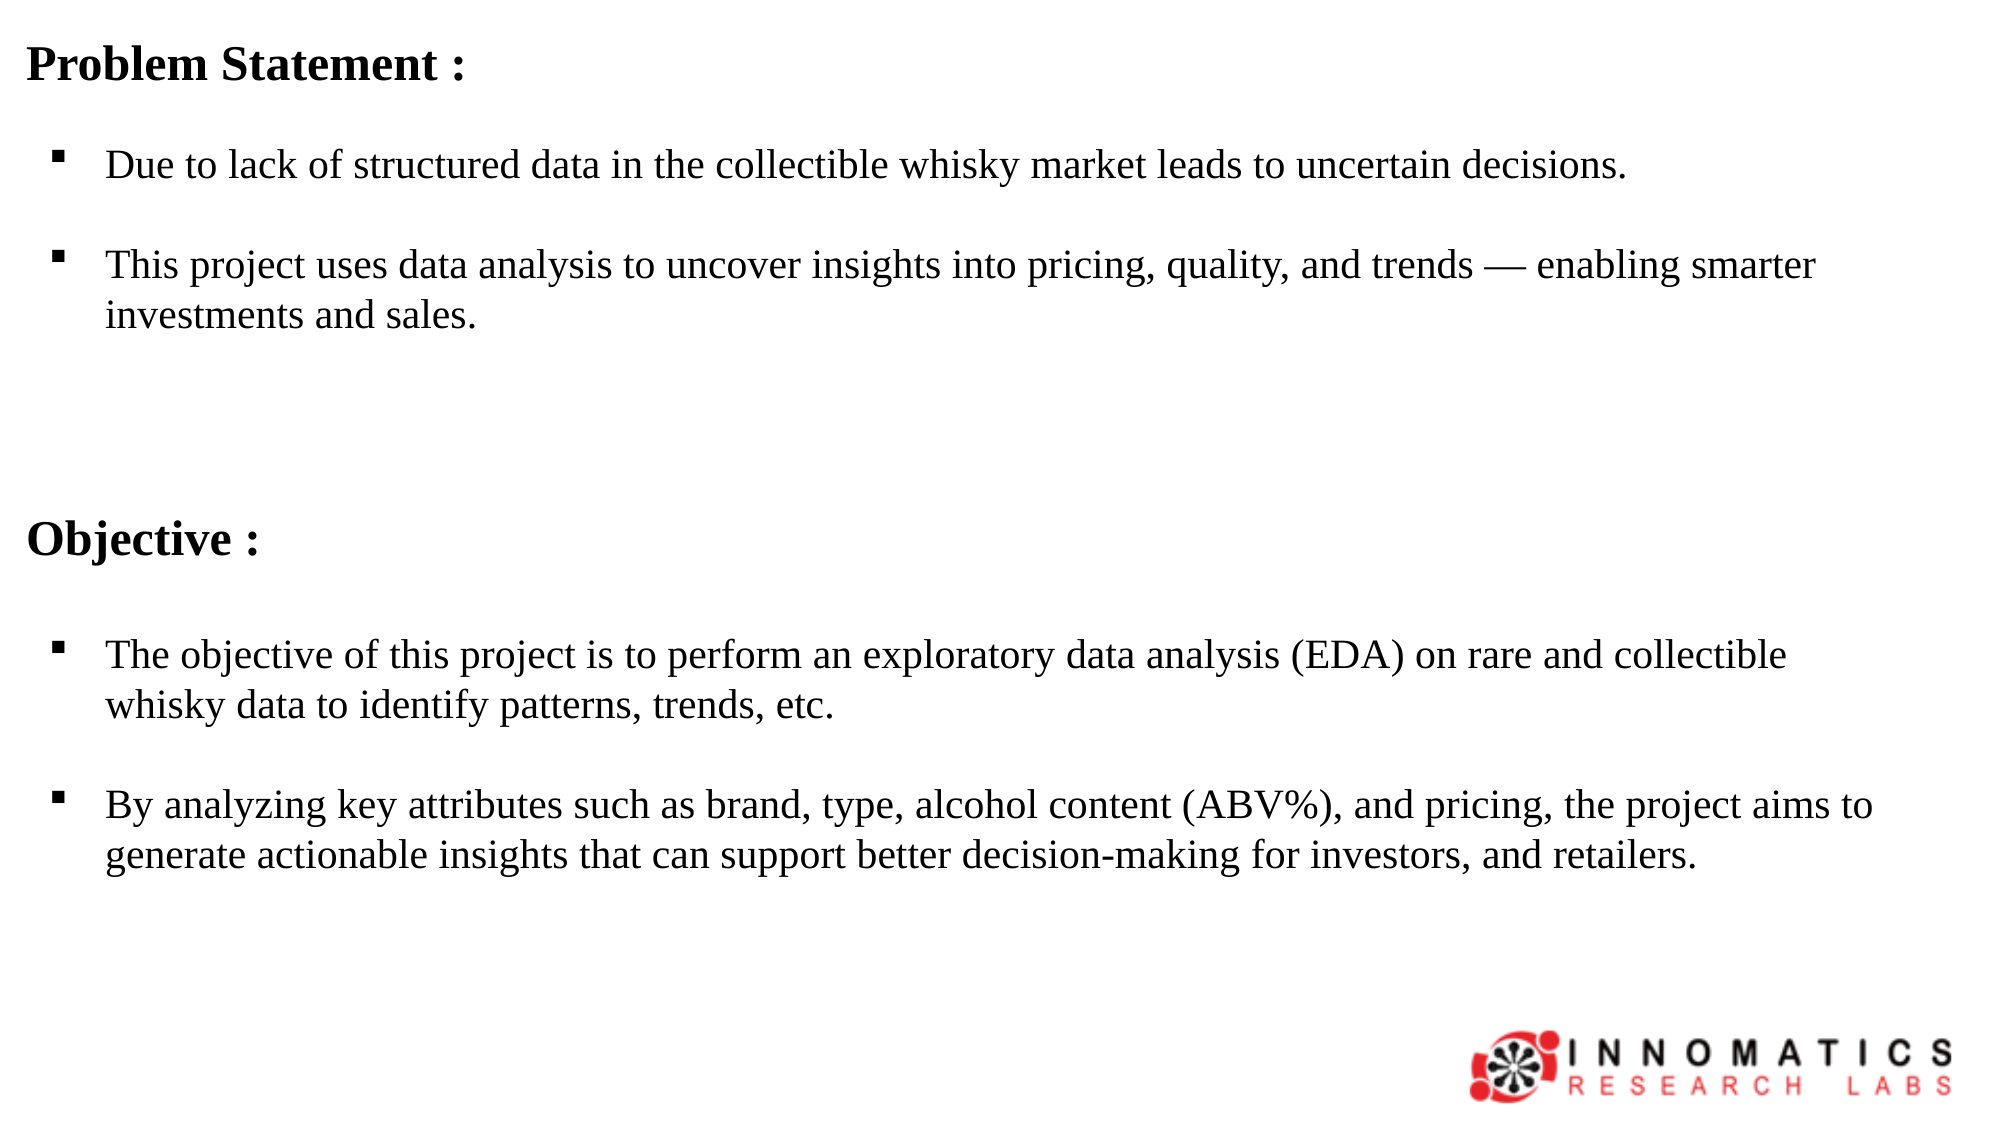

Problem Statement :
Due to lack of structured data in the collectible whisky market leads to uncertain decisions.

This project uses data analysis to uncover insights into pricing, quality, and trends — enabling smarter investments and sales.
Objective :
The objective of this project is to perform an exploratory data analysis (EDA) on rare and collectible whisky data to identify patterns, trends, etc.

By analyzing key attributes such as brand, type, alcohol content (ABV%), and pricing, the project aims to generate actionable insights that can support better decision-making for investors, and retailers.